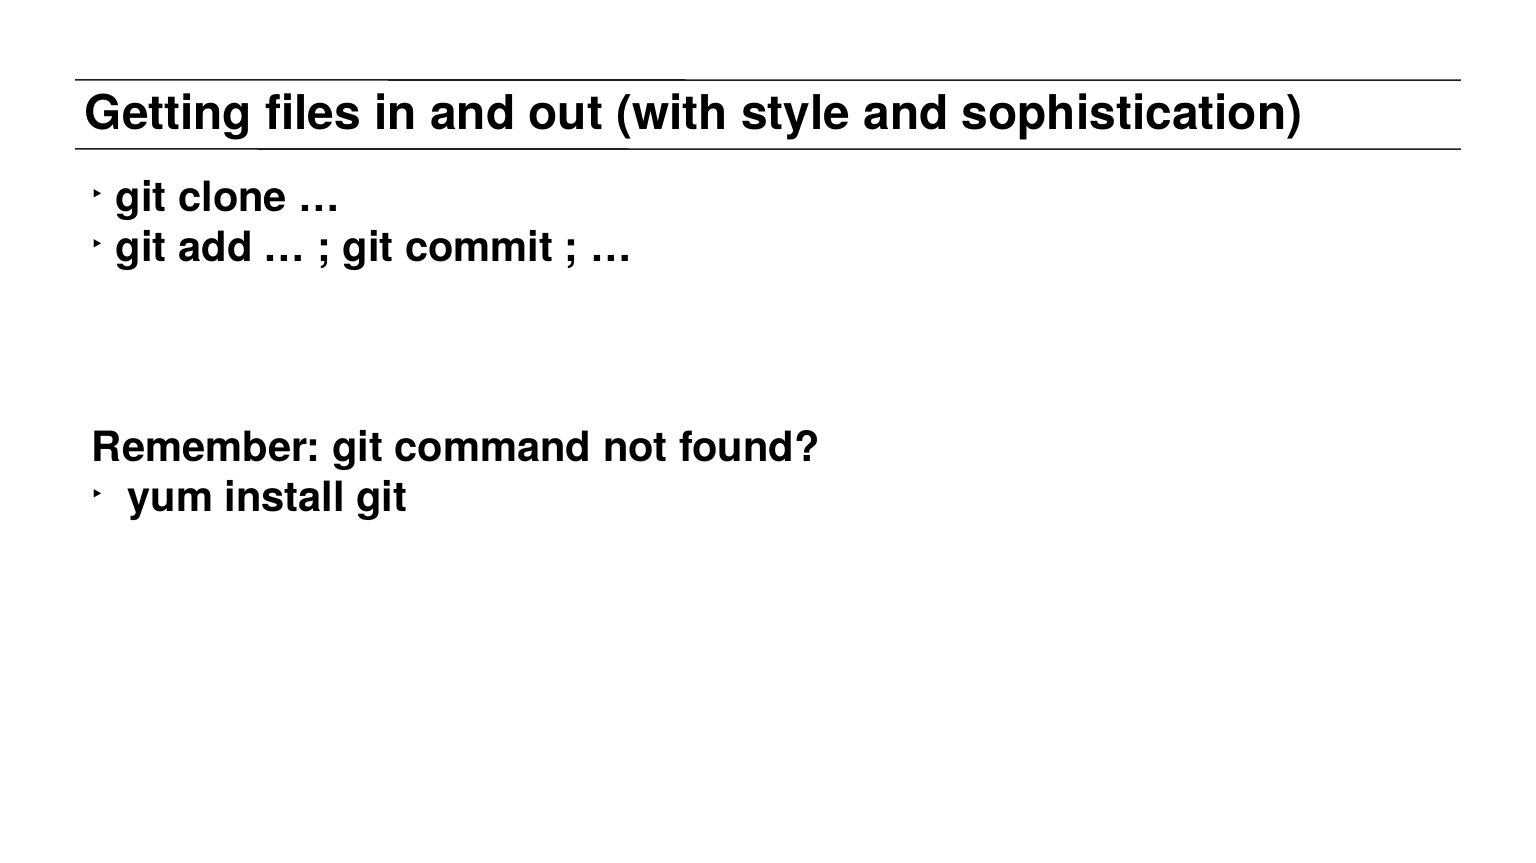

# Getting files in and out (with style and sophistication)
git clone …
git add … ; git commit ; …

Remember: git command not found?
 yum install git